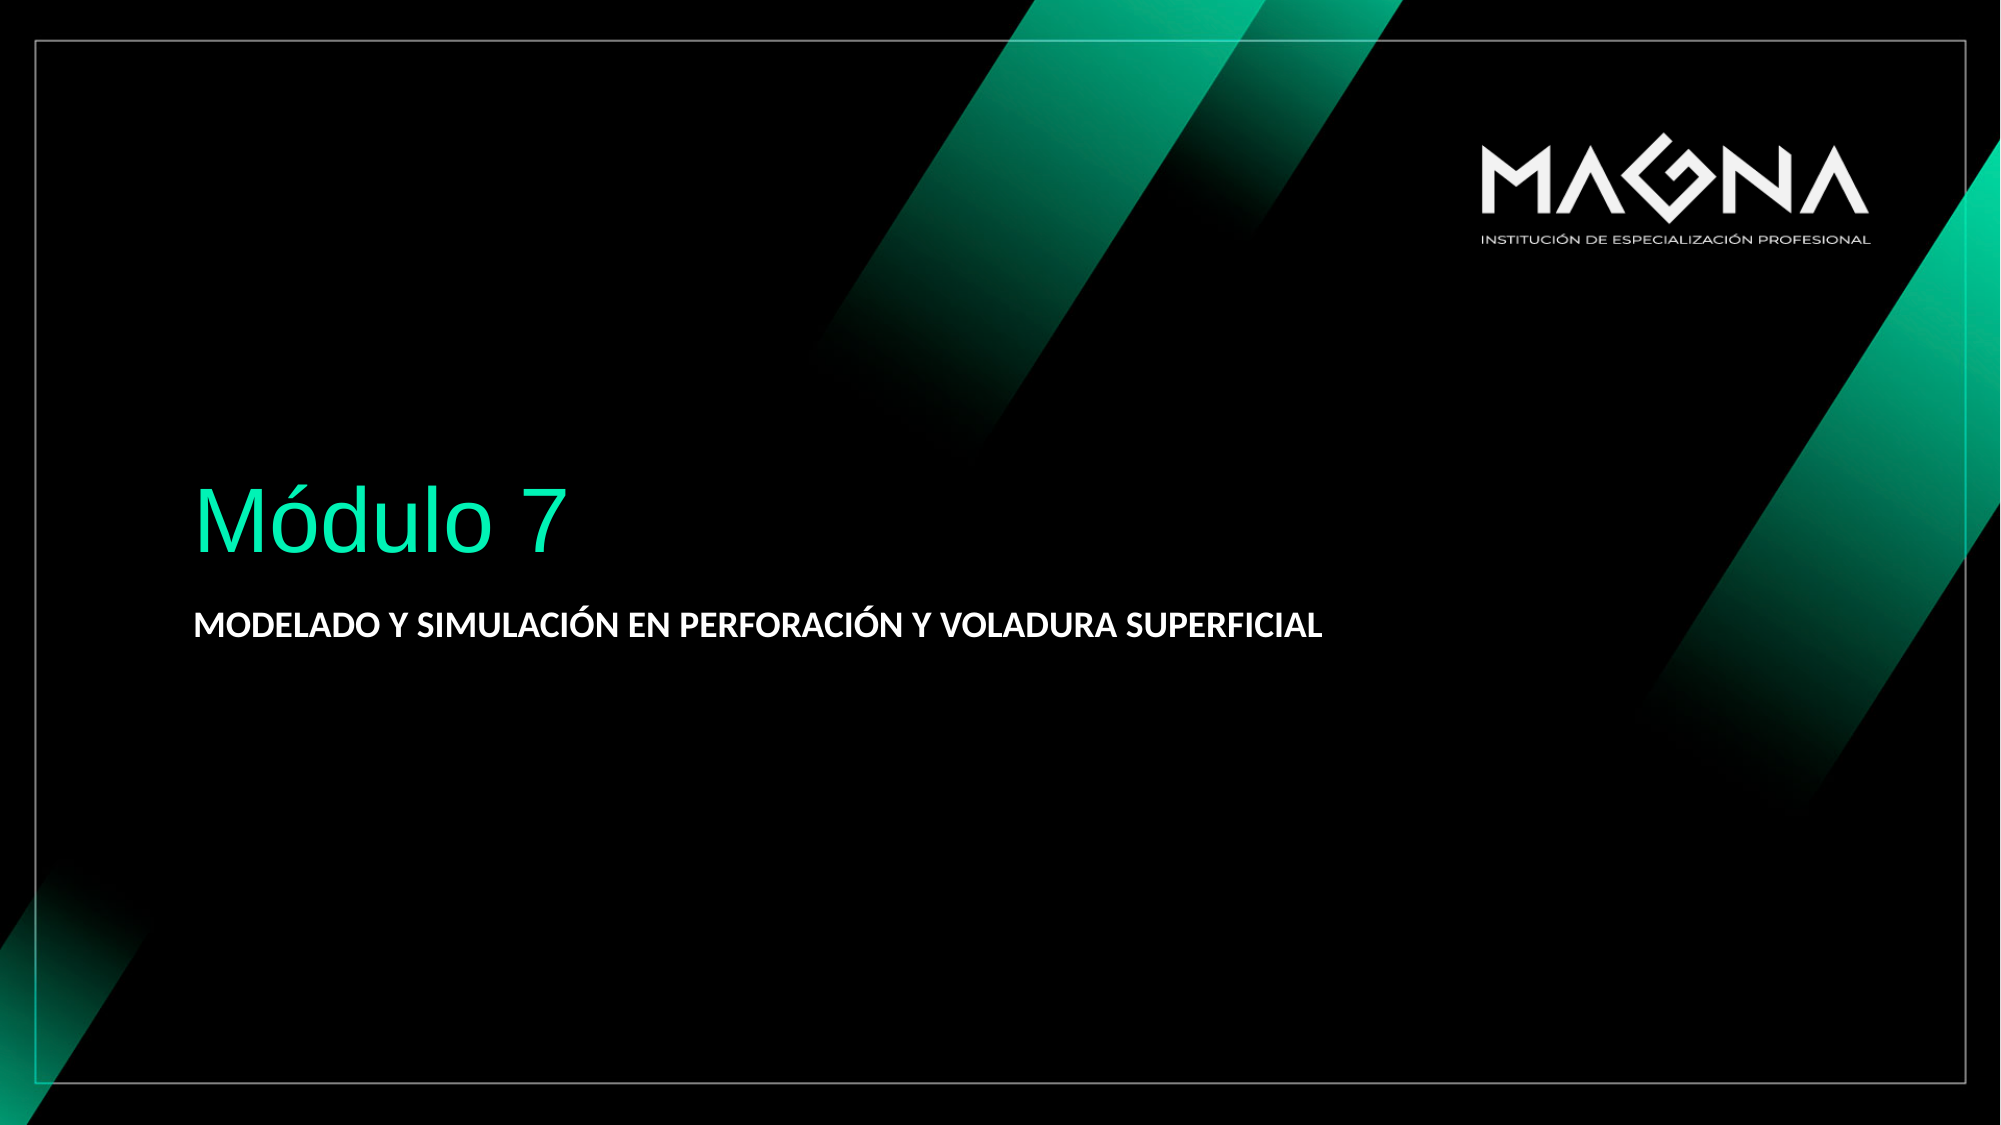

# Módulo 7
MODELADO Y SIMULACIÓN EN PERFORACIÓN Y VOLADURA SUPERFICIAL